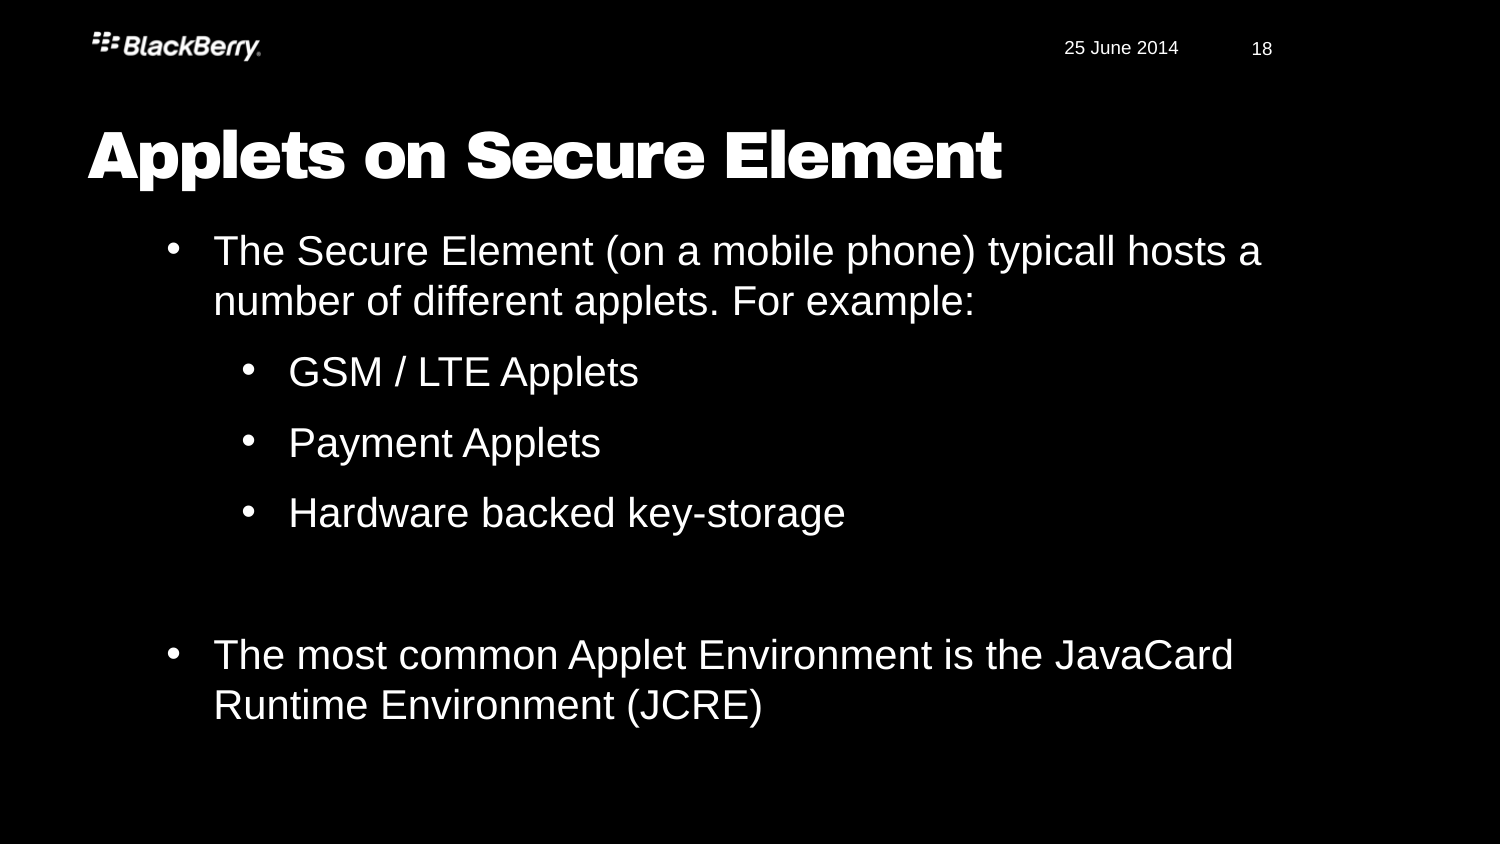

Applets on Secure Element
The Secure Element (on a mobile phone) typicall hosts a number of different applets. For example:
GSM / LTE Applets
Payment Applets
Hardware backed key-storage

The most common Applet Environment is the JavaCard Runtime Environment (JCRE)